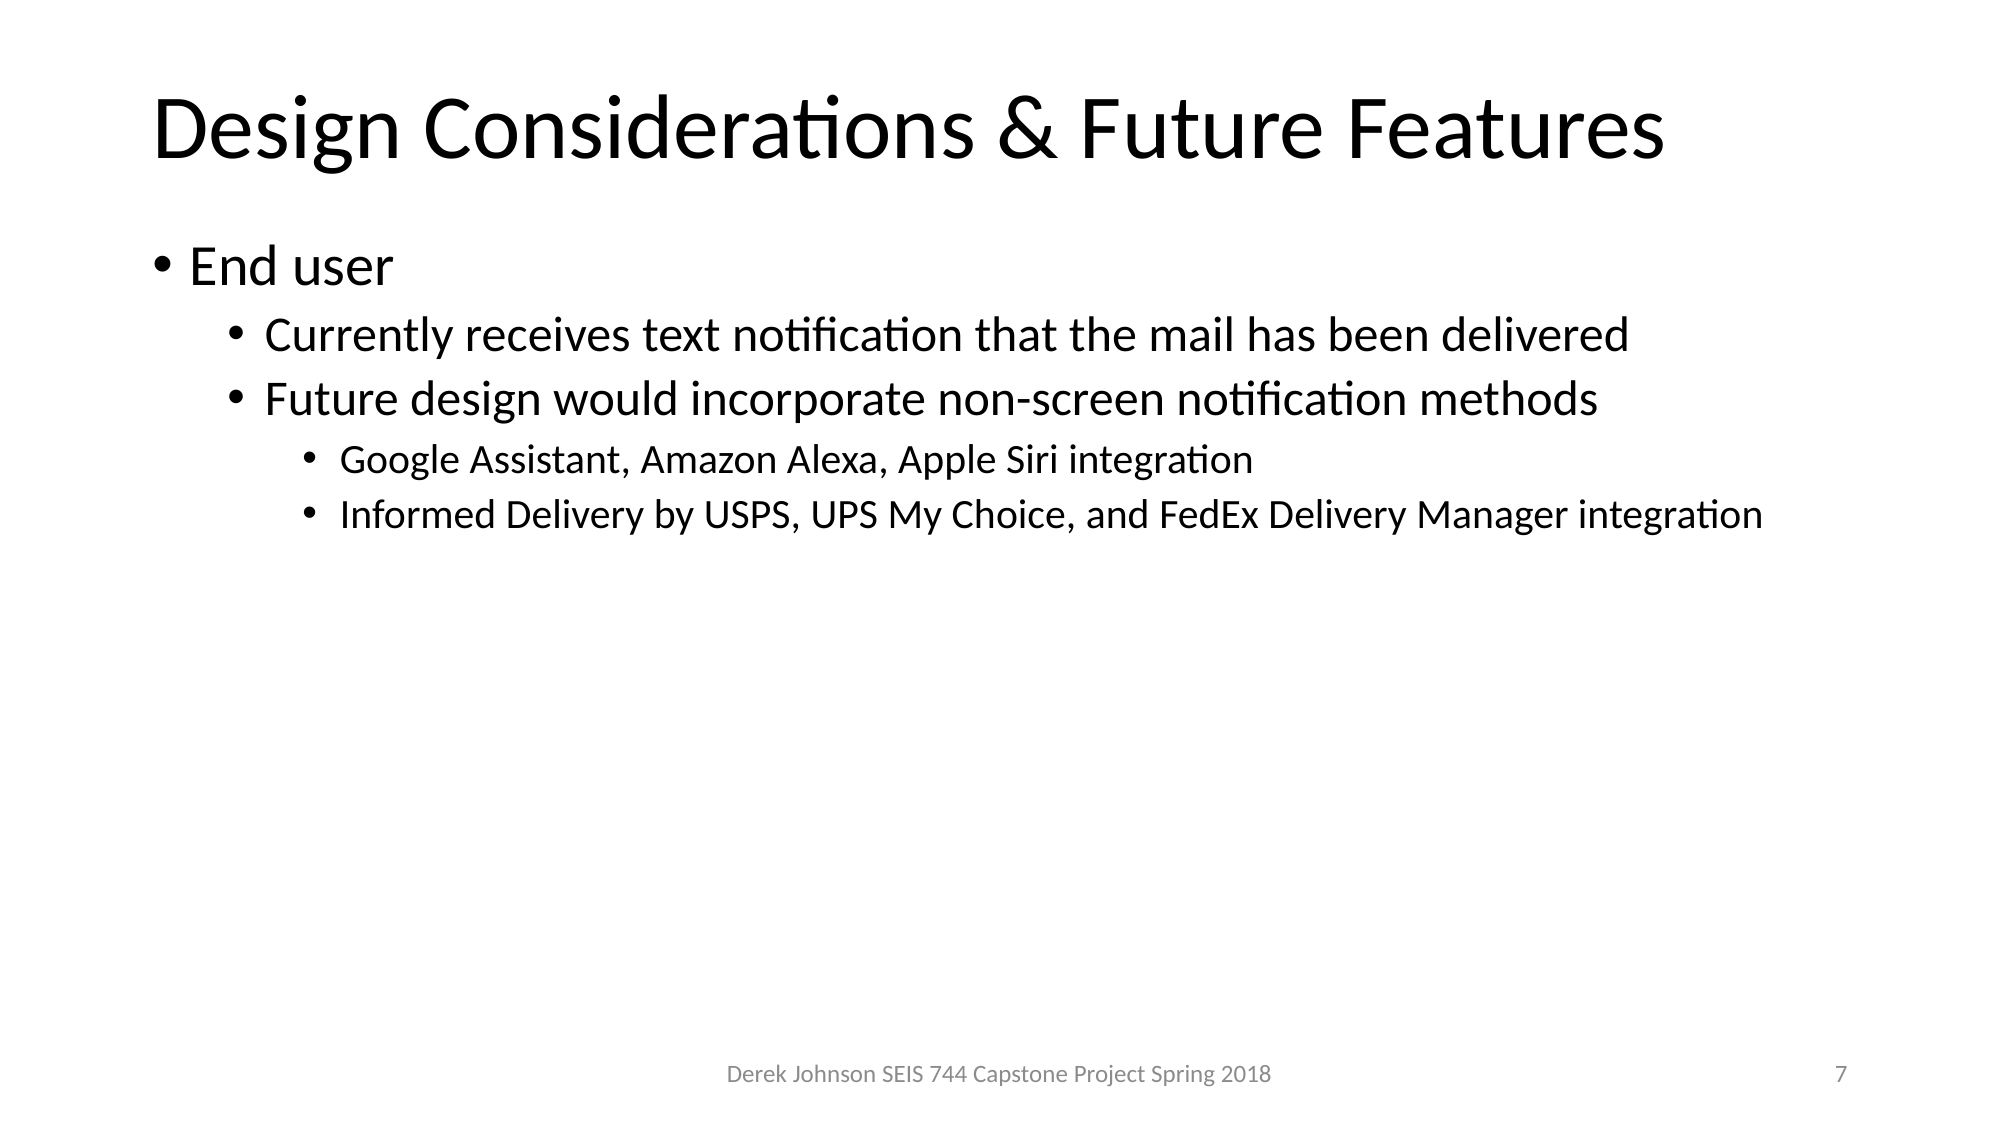

# Design Considerations & Future Features
End user
Currently receives text notification that the mail has been delivered
Future design would incorporate non-screen notification methods
Google Assistant, Amazon Alexa, Apple Siri integration
Informed Delivery by USPS, UPS My Choice, and FedEx Delivery Manager integration

Derek Johnson SEIS 744 Capstone Project Spring 2018
7